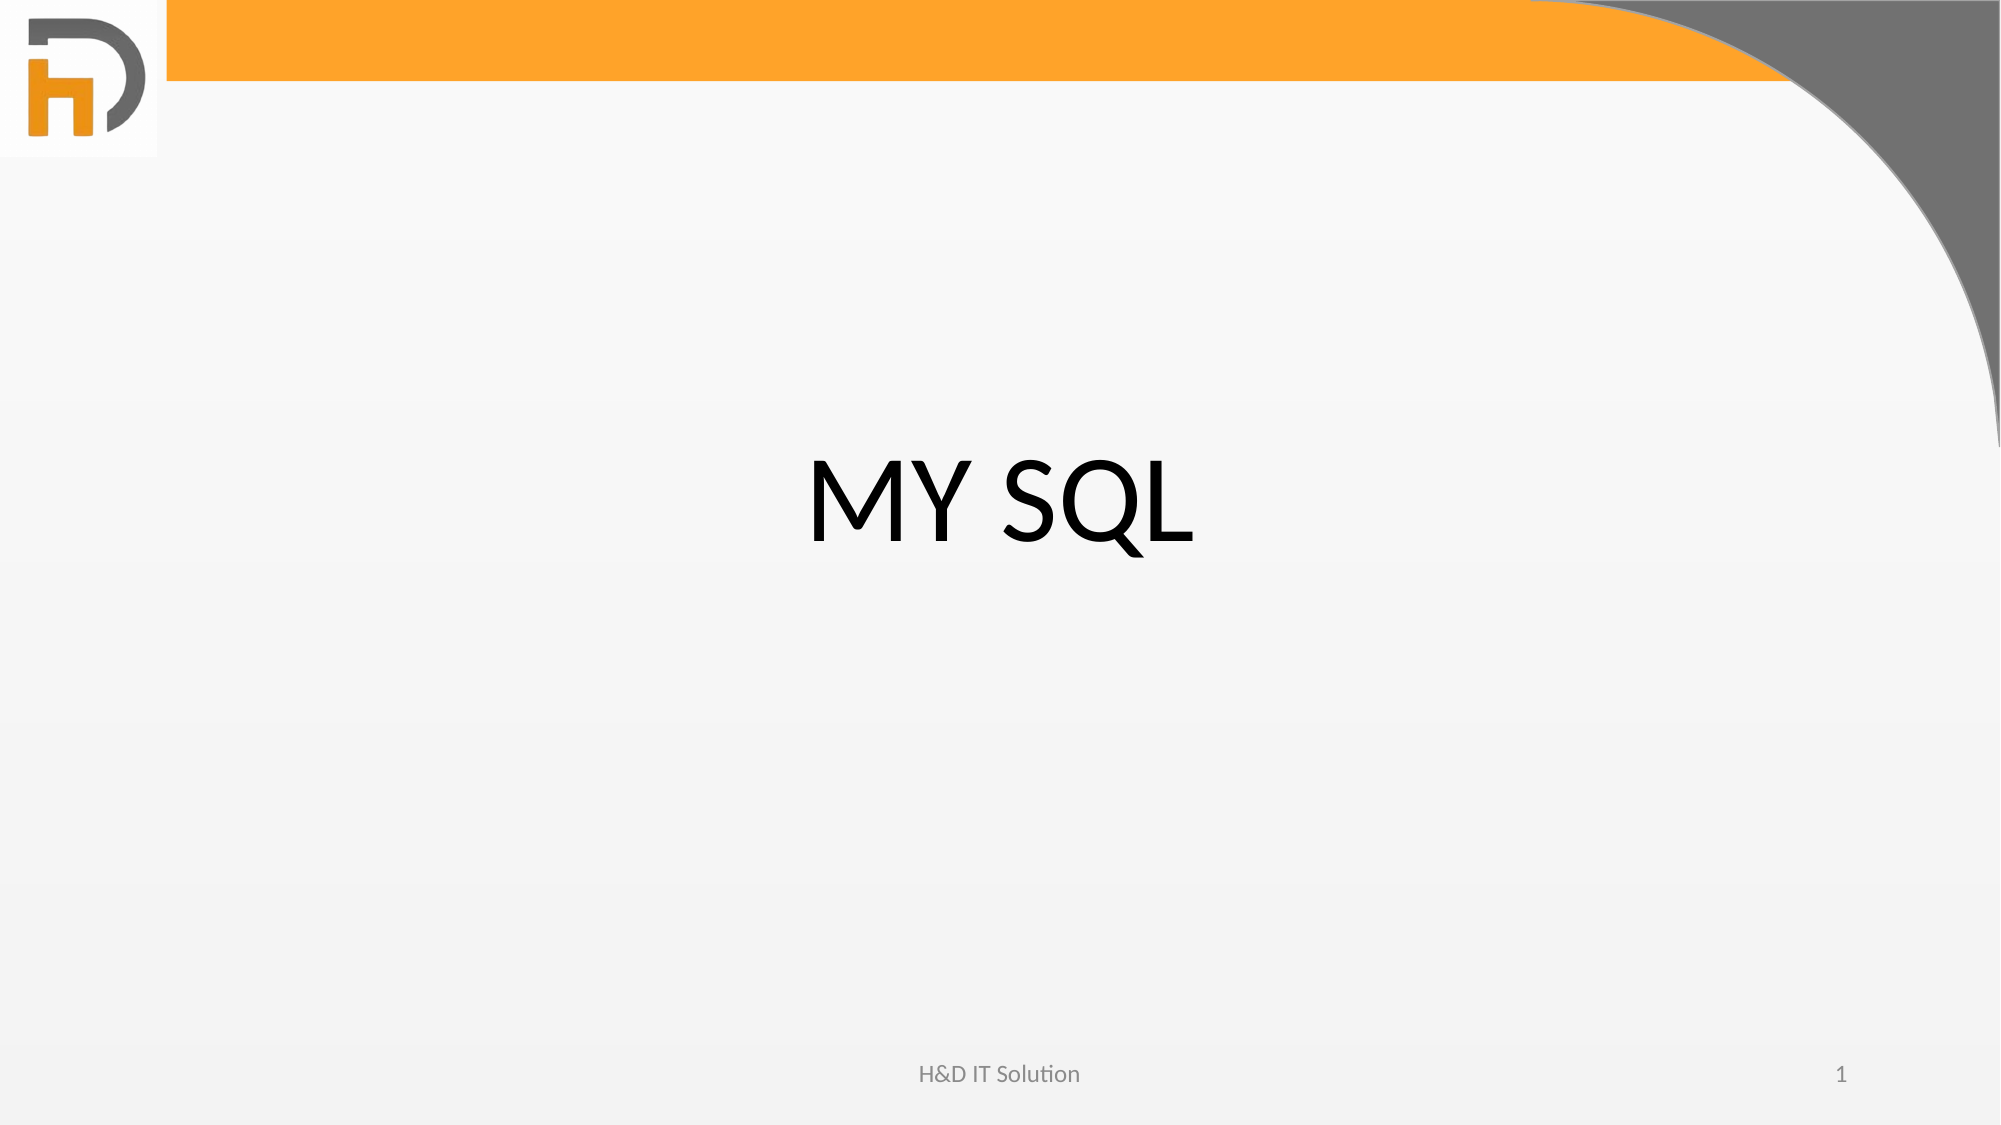

# MY SQL
H&D IT Solution
1